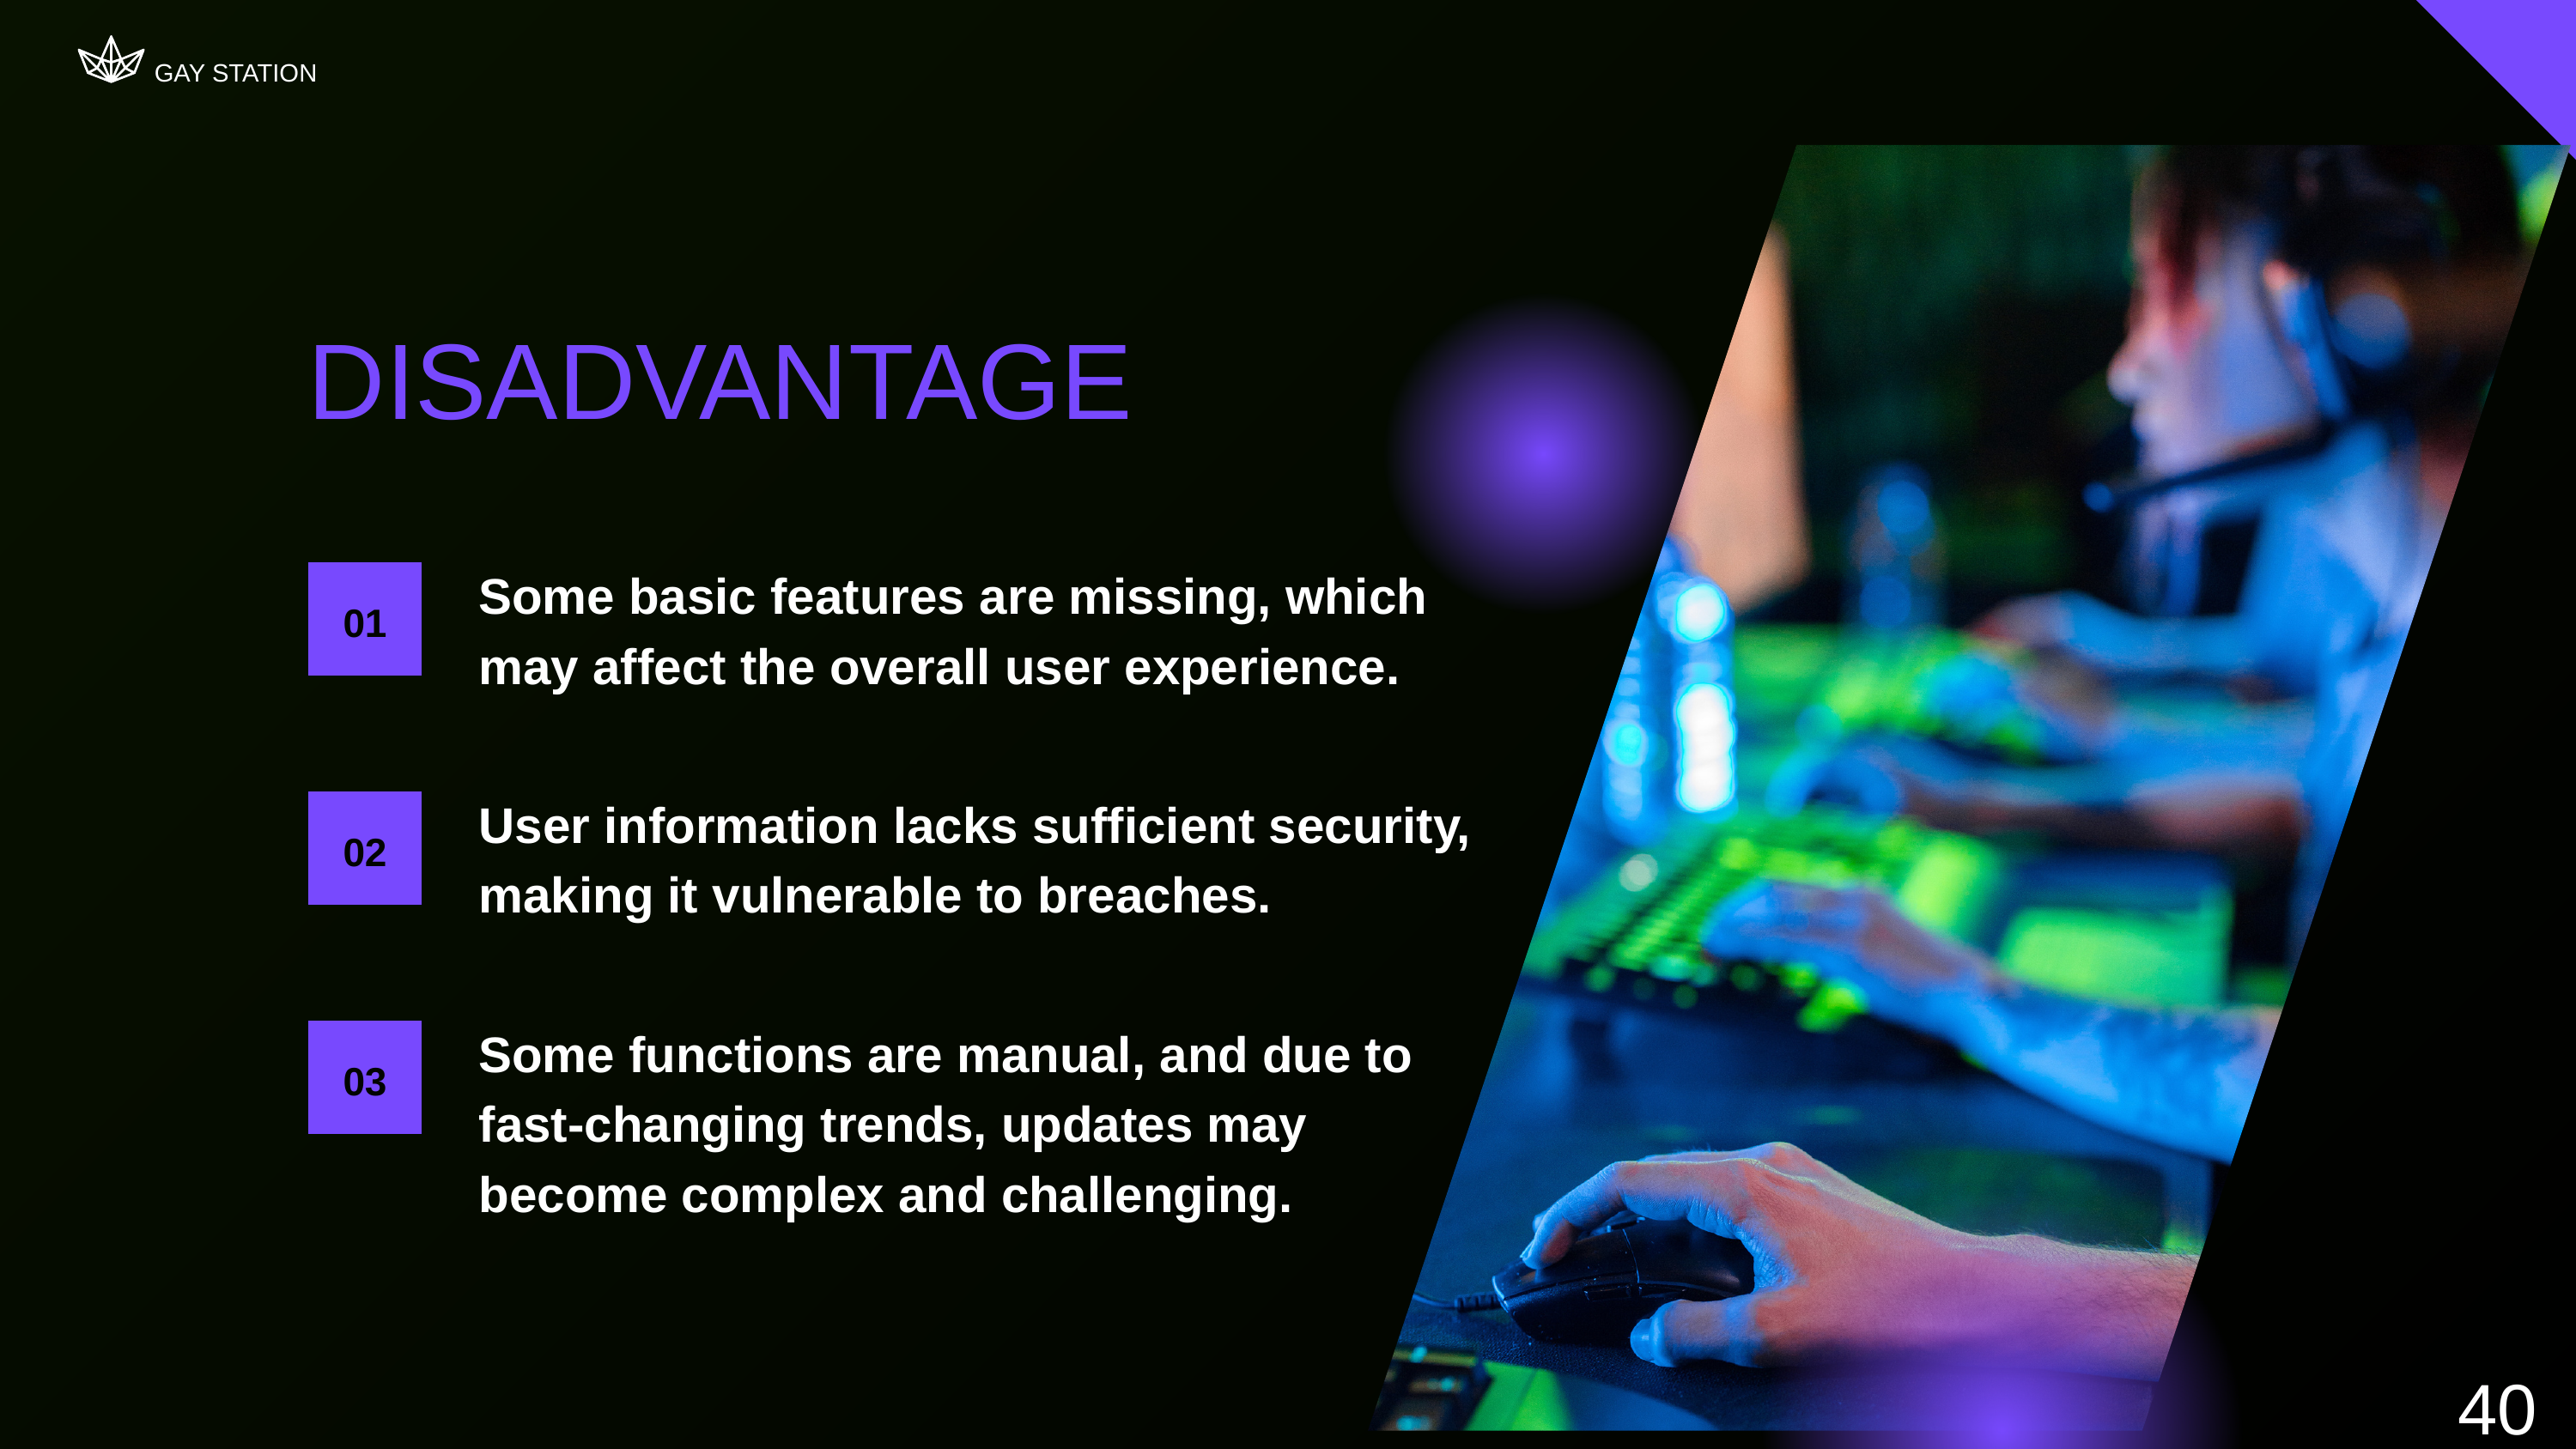

GAY STATION

DISADVANTAGE
Some basic features are missing, which may affect the overall user experience.

01
User information lacks sufficient security, making it vulnerable to breaches.

02
Some functions are manual, and due to fast-changing trends, updates may become complex and challenging.

03

40